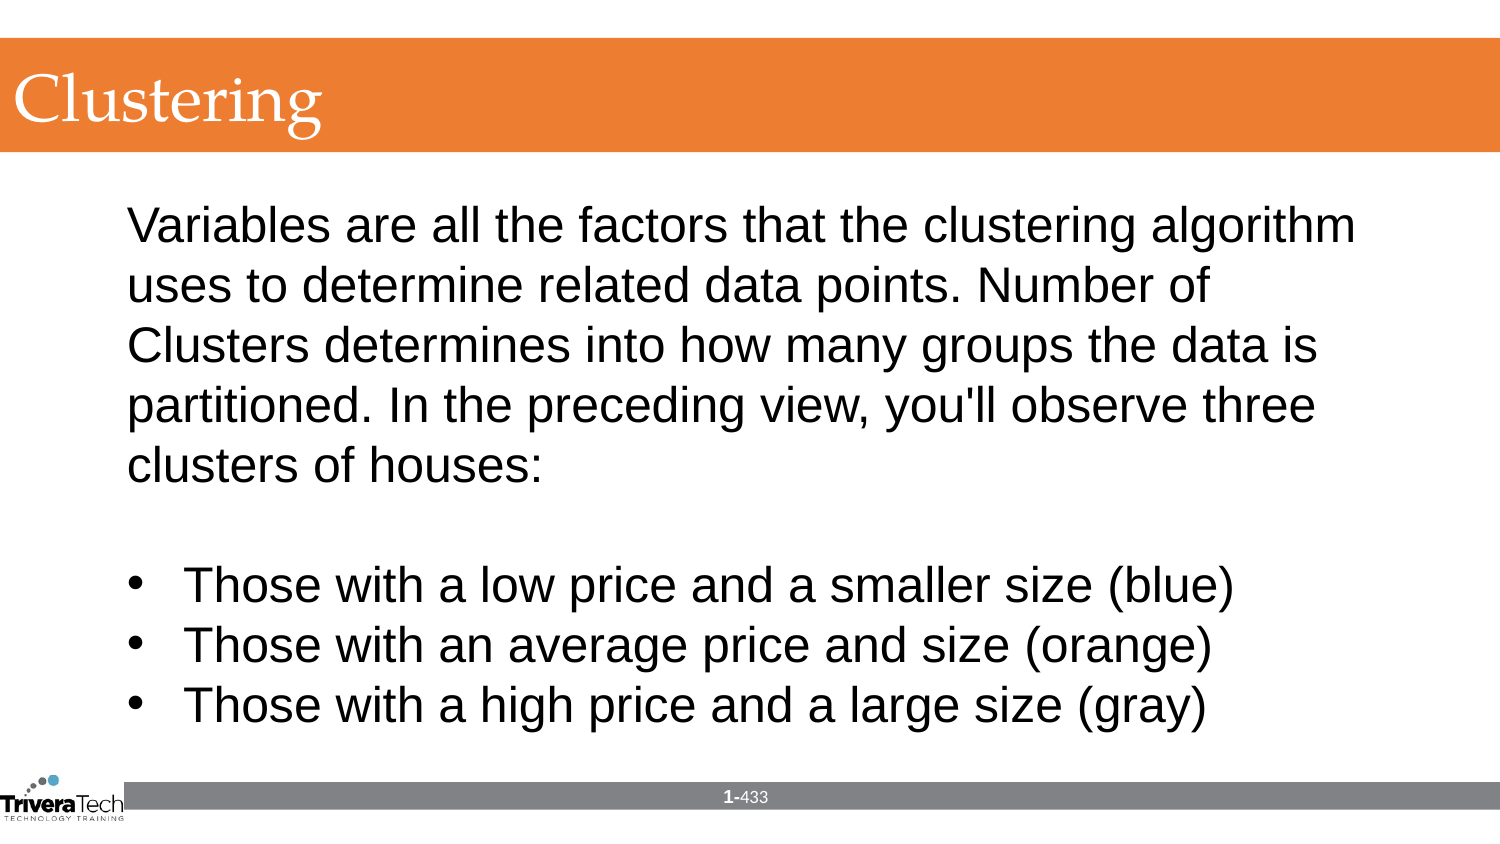

Clustering
Variables are all the factors that the clustering algorithm uses to determine related data points. Number of Clusters determines into how many groups the data is partitioned. In the preceding view, you'll observe three clusters of houses:

Those with a low price and a smaller size (blue)
Those with an average price and size (orange)
Those with a high price and a large size (gray)
1-433